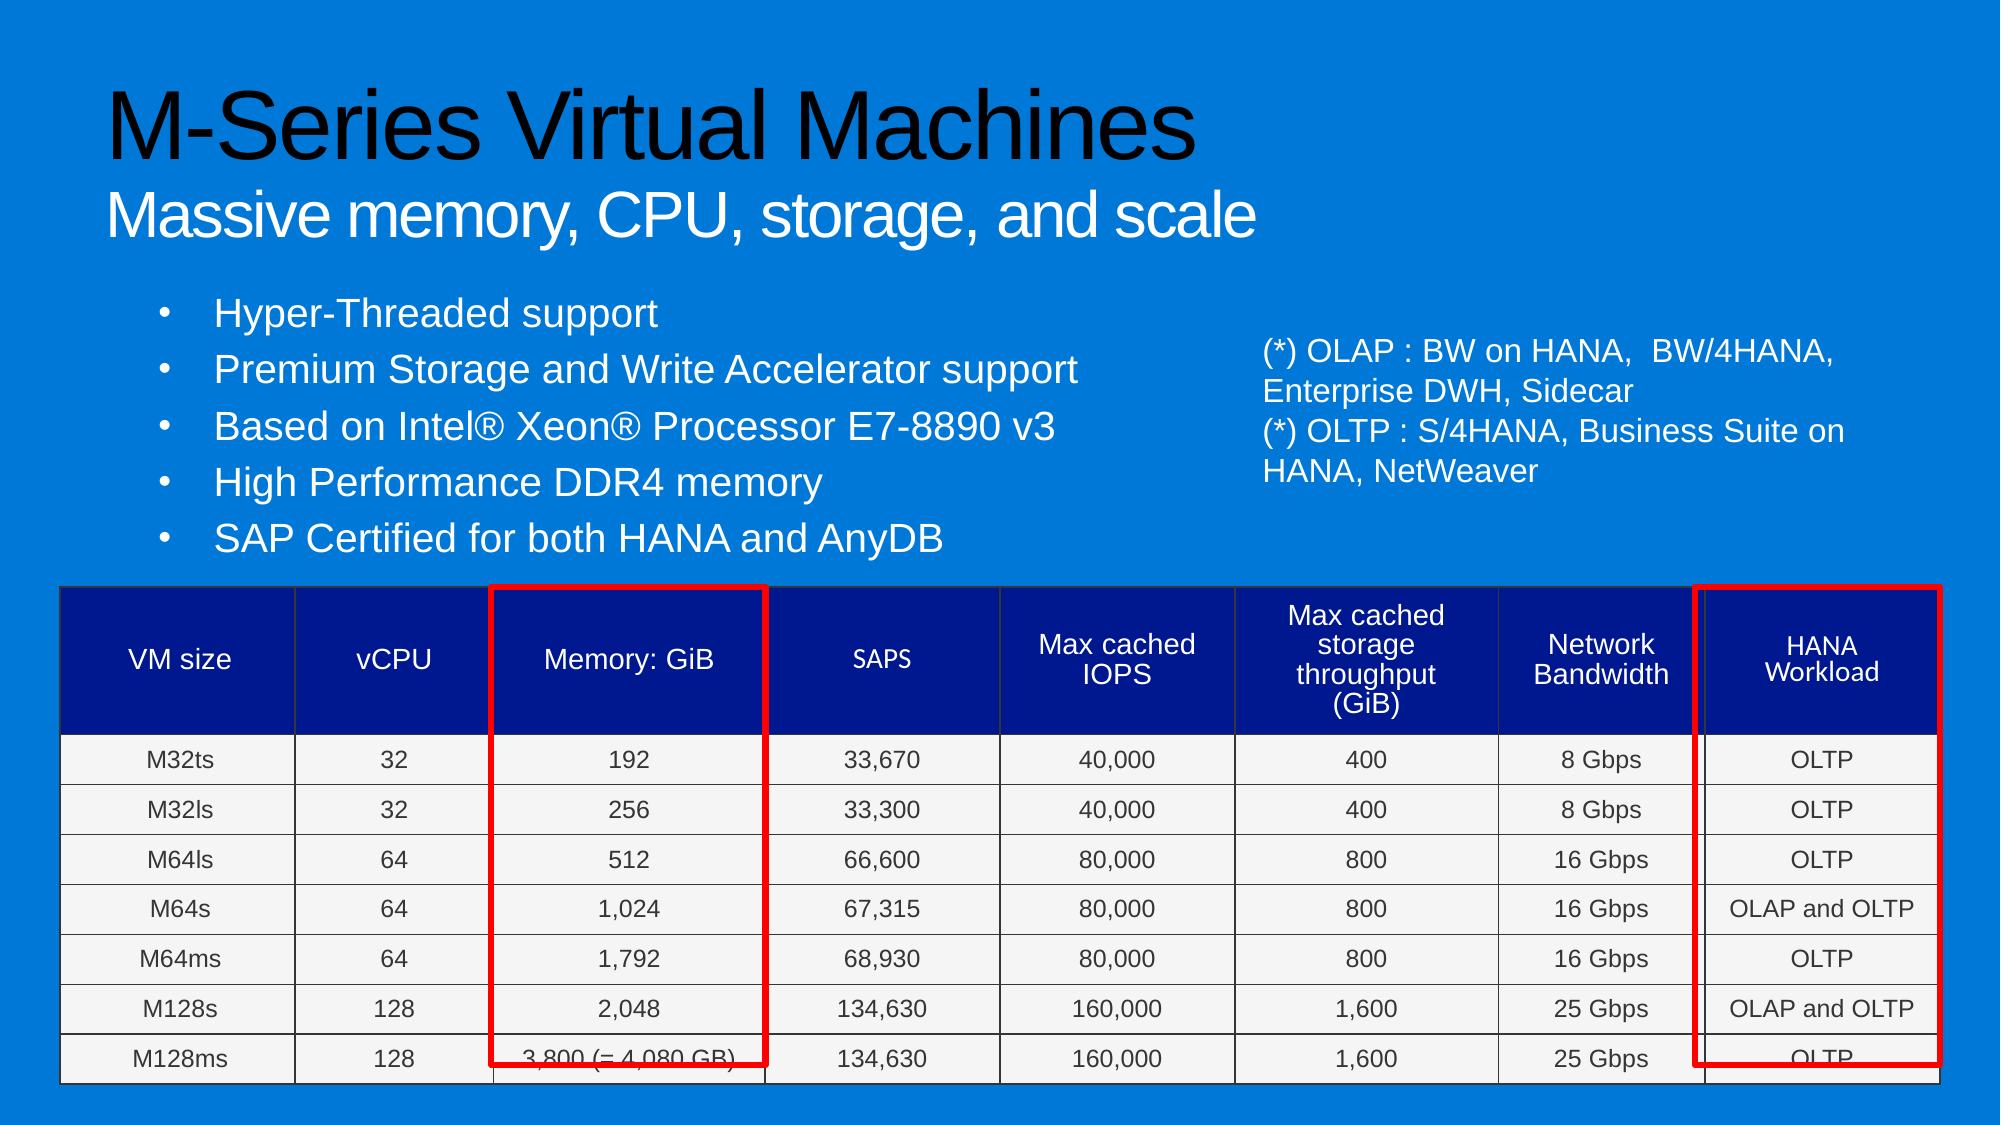

M-Series Virtual Machines
Massive memory, CPU, storage, and scale
Hyper-Threaded support
Premium Storage and Write Accelerator support
Based on Intel® Xeon® Processor E7-8890 v3
High Performance DDR4 memory
SAP Certified for both HANA and AnyDB
(*) OLAP : BW on HANA,  BW/4HANA, Enterprise DWH, Sidecar
(*) OLTP : S/4HANA, Business Suite on HANA, NetWeaver
| VM size | vCPU | Memory: GiB | SAPS | Max cached IOPS | Max cached storage throughput (GiB) | Network Bandwidth | HANA Workload |
| --- | --- | --- | --- | --- | --- | --- | --- |
| M32ts | 32 | 192 | 33,670 | 40,000 | 400 | 8 Gbps | OLTP |
| M32ls | 32 | 256 | 33,300 | 40,000 | 400 | 8 Gbps | OLTP |
| M64ls | 64 | 512 | 66,600 | 80,000 | 800 | 16 Gbps | OLTP |
| M64s | 64 | 1,024 | 67,315 | 80,000 | 800 | 16 Gbps | OLAP and OLTP |
| M64ms | 64 | 1,792 | 68,930 | 80,000 | 800 | 16 Gbps | OLTP |
| M128s | 128 | 2,048 | 134,630 | 160,000 | 1,600 | 25 Gbps | OLAP and OLTP |
| M128ms | 128 | 3,800 (= 4,080 GB) | 134,630 | 160,000 | 1,600 | 25 Gbps | OLTP |